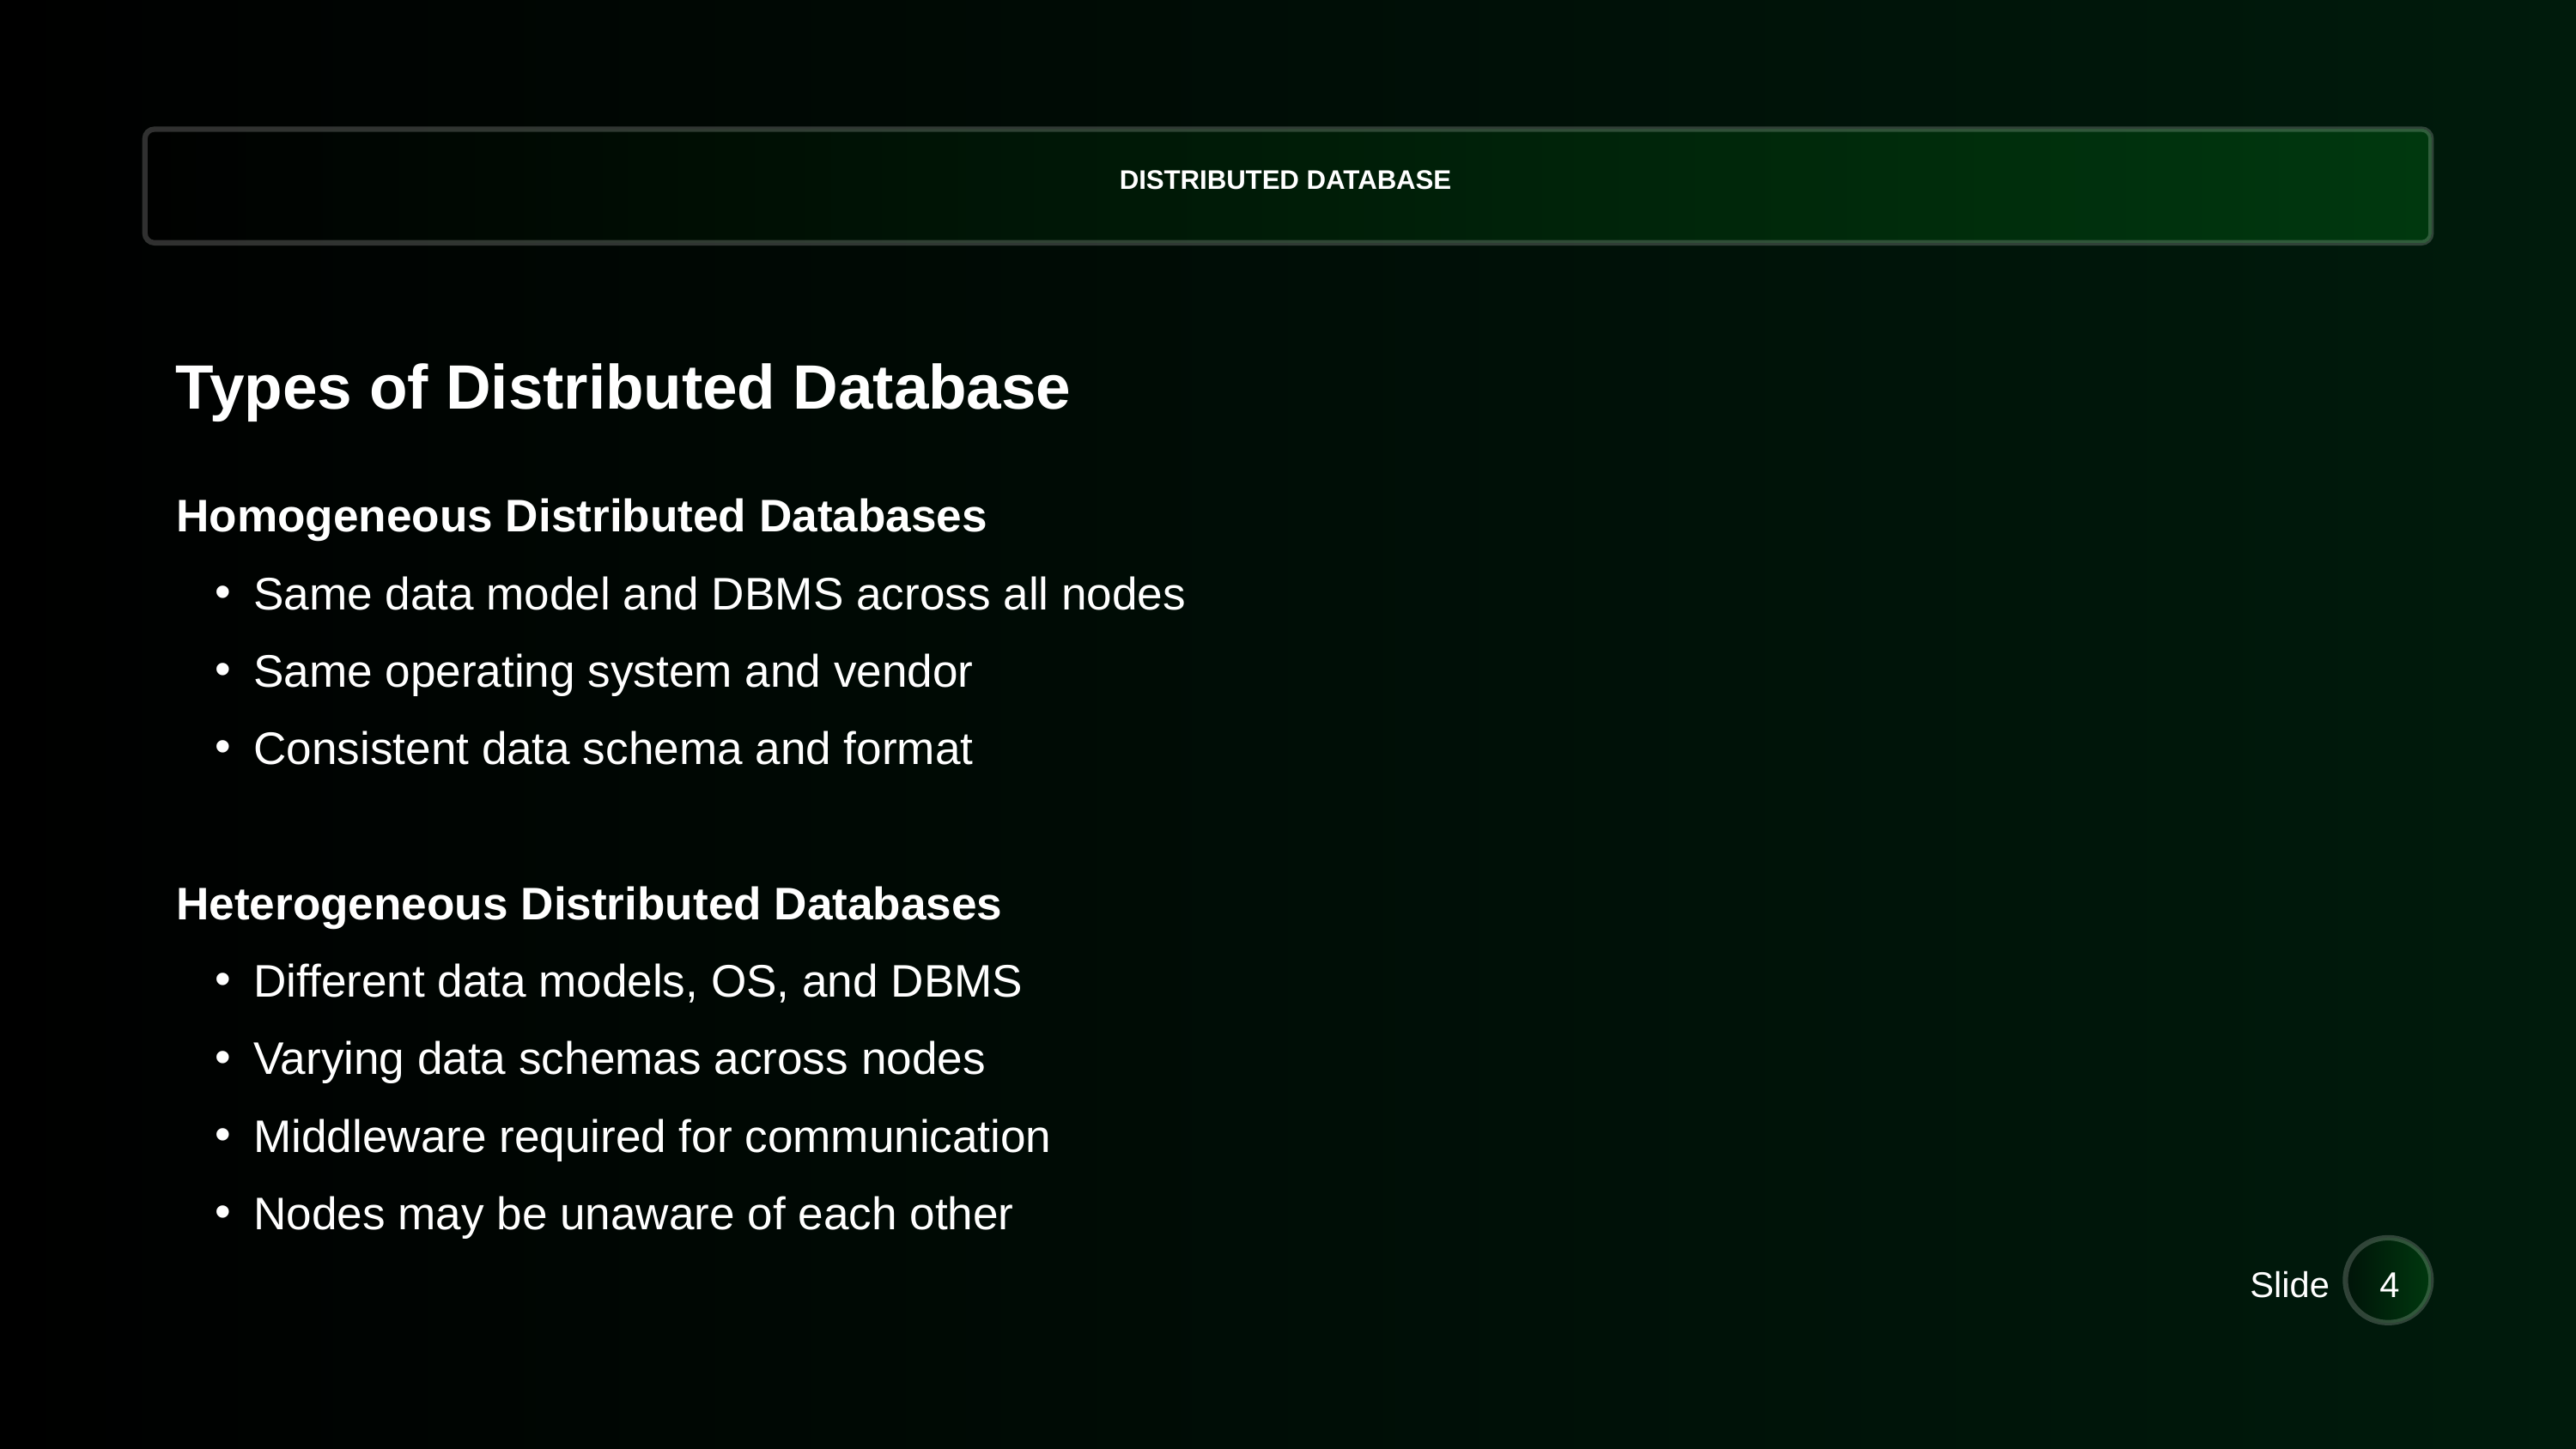

DISTRIBUTED DATABASE
Types of Distributed Database
Homogeneous Distributed Databases
Same data model and DBMS across all nodes
Same operating system and vendor
Consistent data schema and format

Heterogeneous Distributed Databases
Different data models, OS, and DBMS
Varying data schemas across nodes
Middleware required for communication
Nodes may be unaware of each other

Slide
4